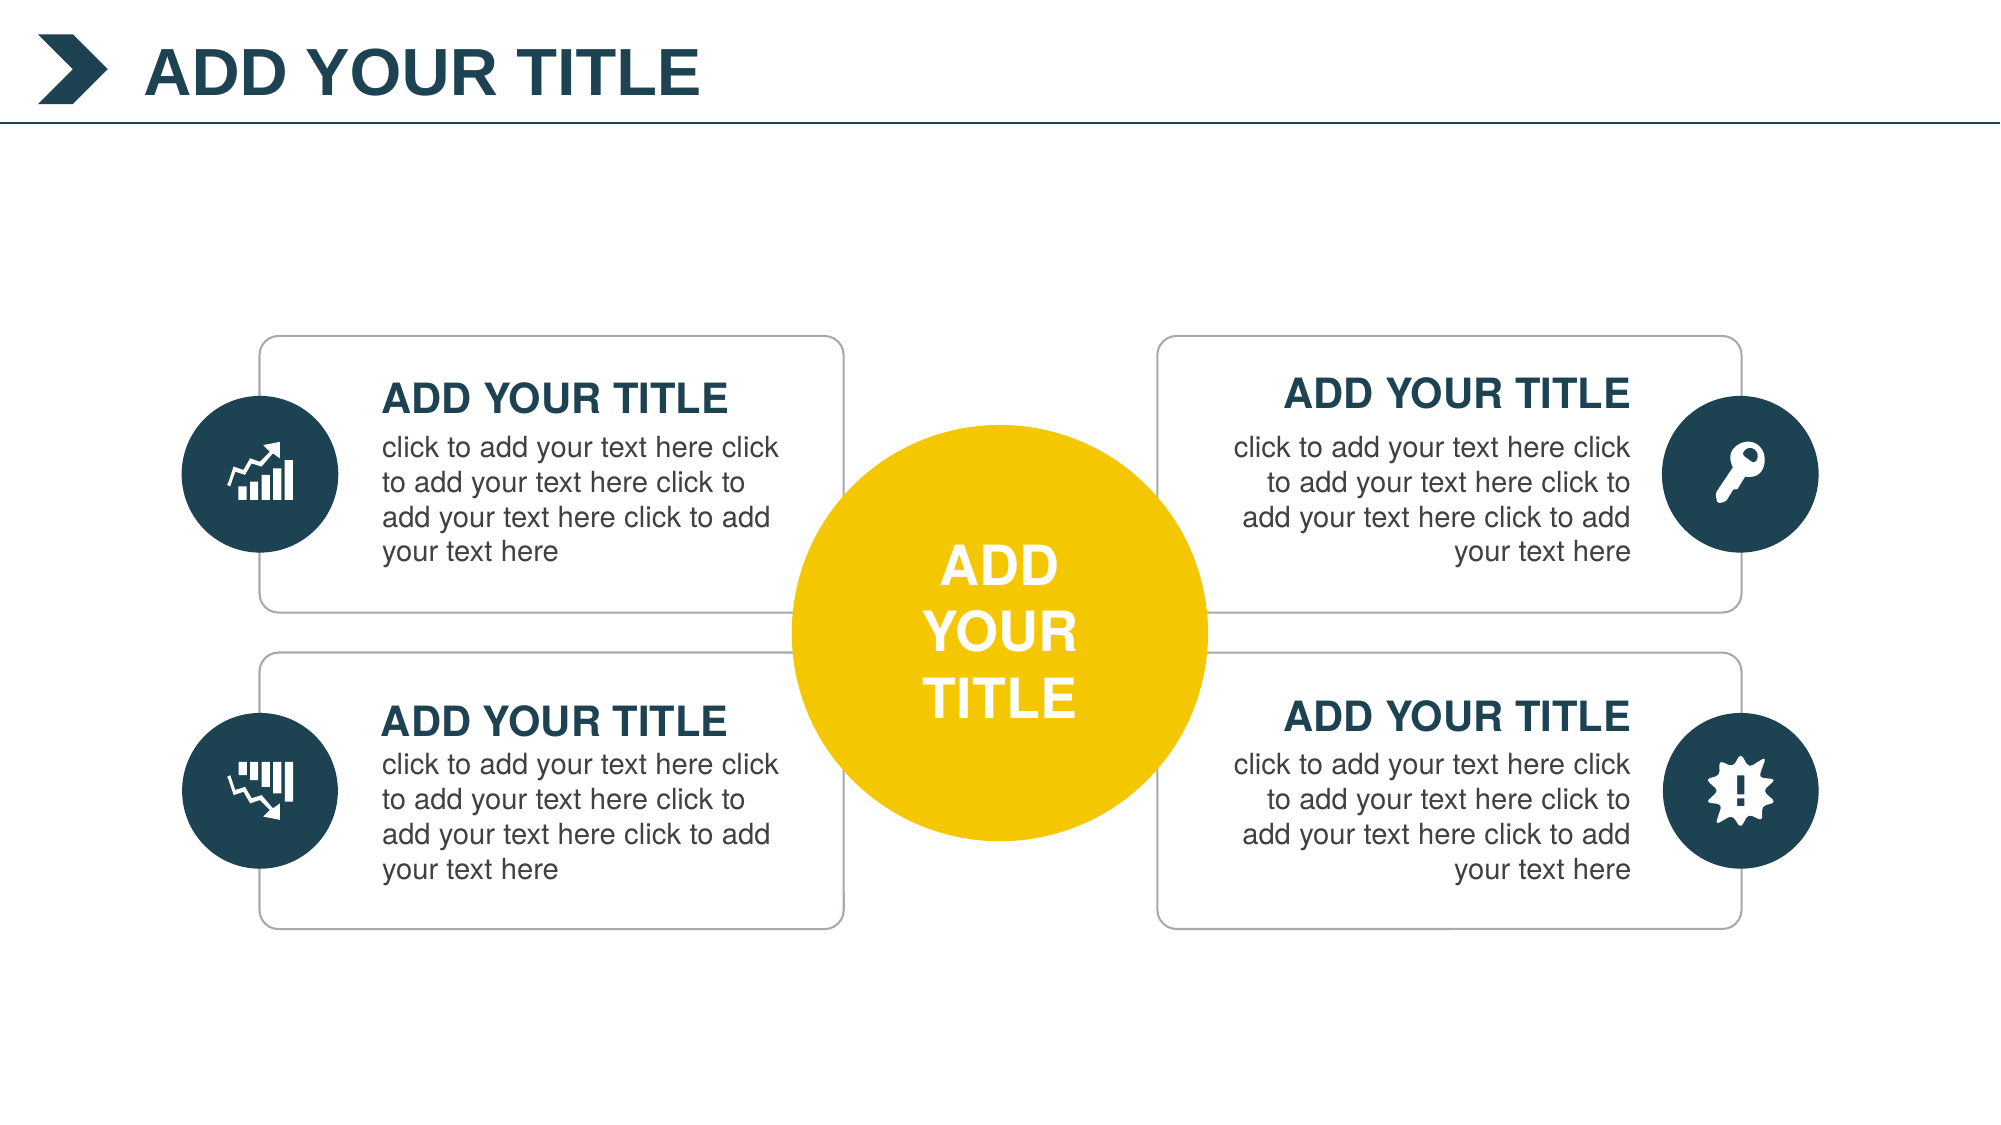

ADD YOUR TITLE
ADD YOUR TITLE

click to add your text here click to add your text here click to add your text here click to add your text here

click to add your text here click to add your text here click to add your text here click to add your text here

ADD YOUR TITLE

ADD YOUR TITLE
ADD YOUR TITLE

click to add your text here click to add your text here click to add your text here click to add your text here

click to add your text here click to add your text here click to add your text here click to add your text here